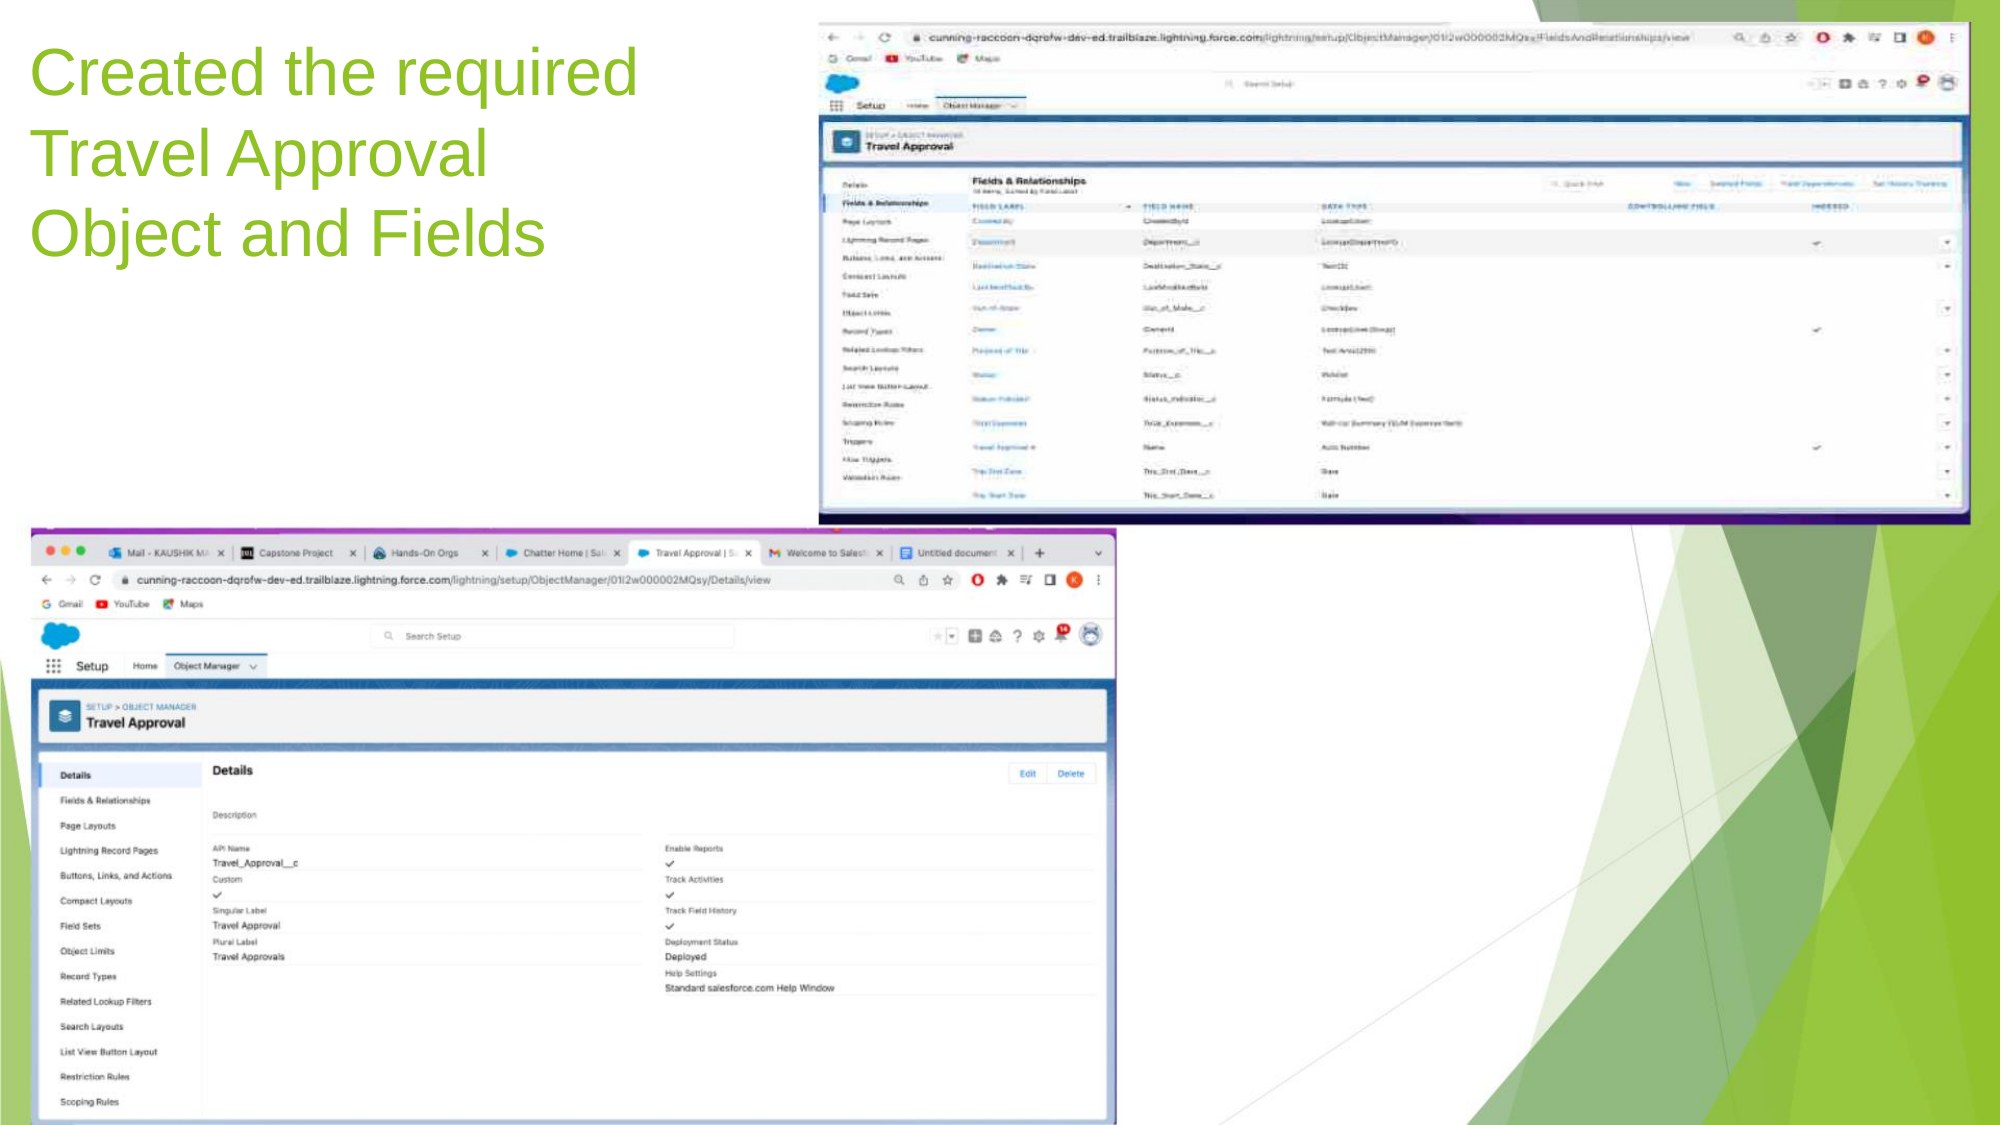

Created the required
Travel Approval
Object and Fields